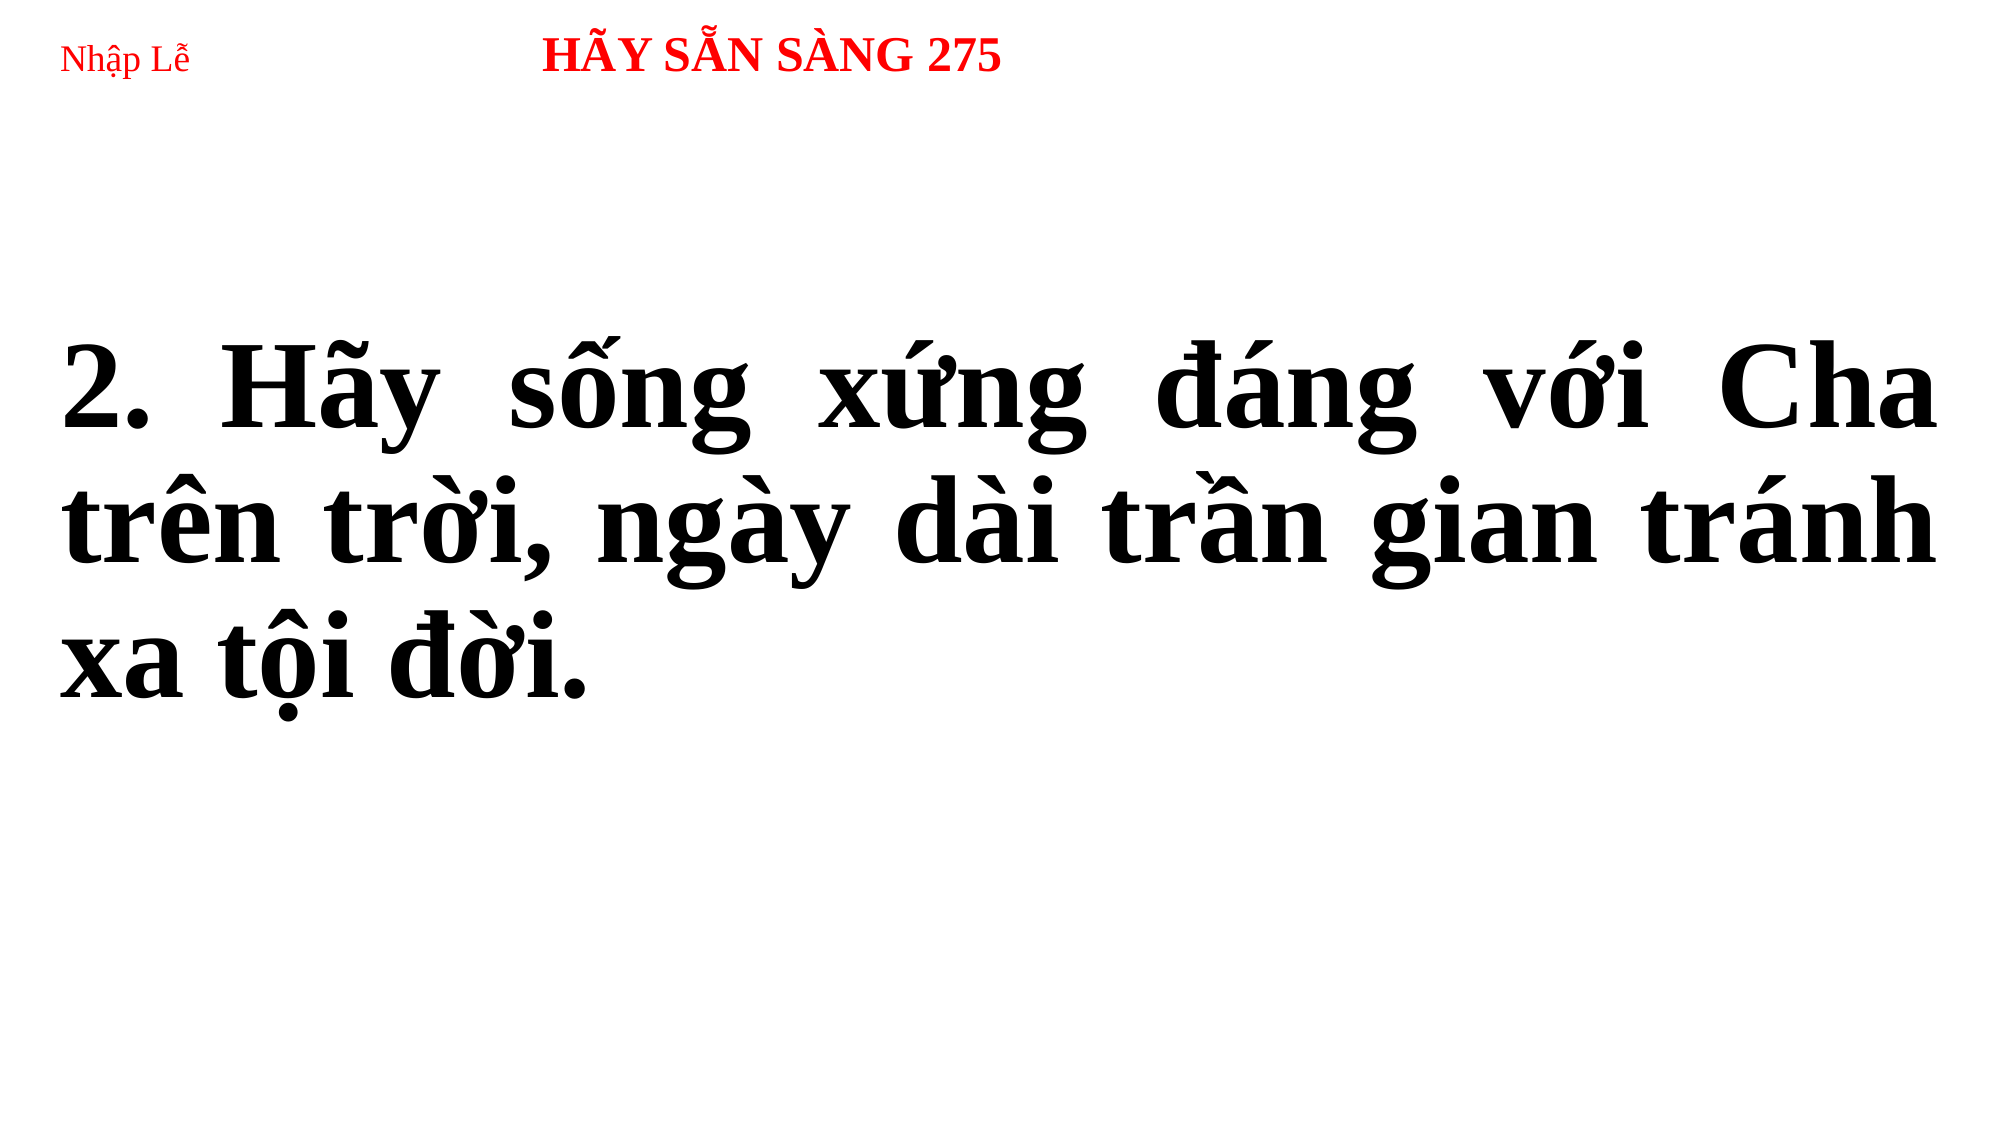

# Nhập Lễ                                     HÃY SẴN SÀNG 275
2. Hãy sống xứng đáng với Cha trên trời, ngày dài trần gian tránh xa tội đời.